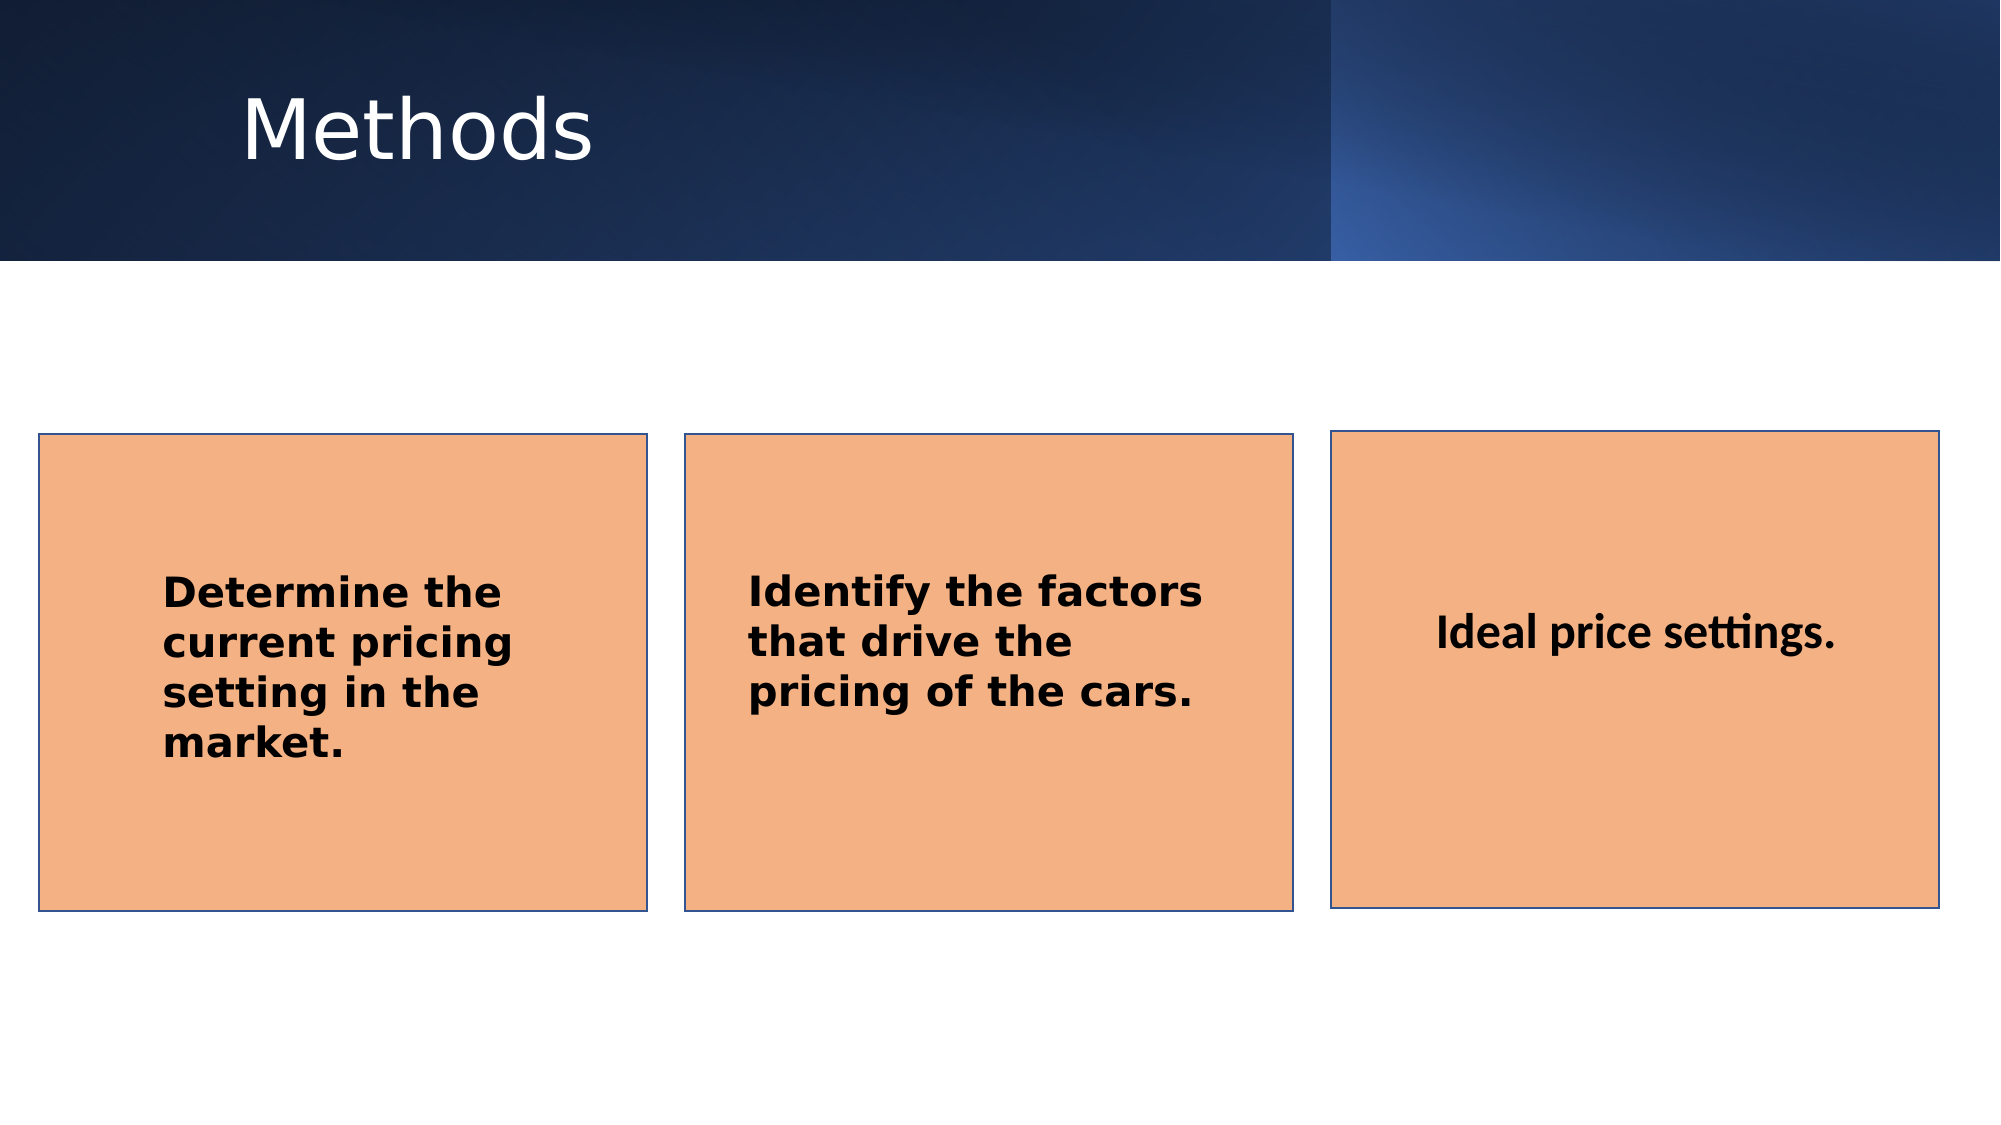

# Methods

Ideal price settings.

Determine the current pricing setting in the market.

Identify the factors that drive the pricing of the cars.